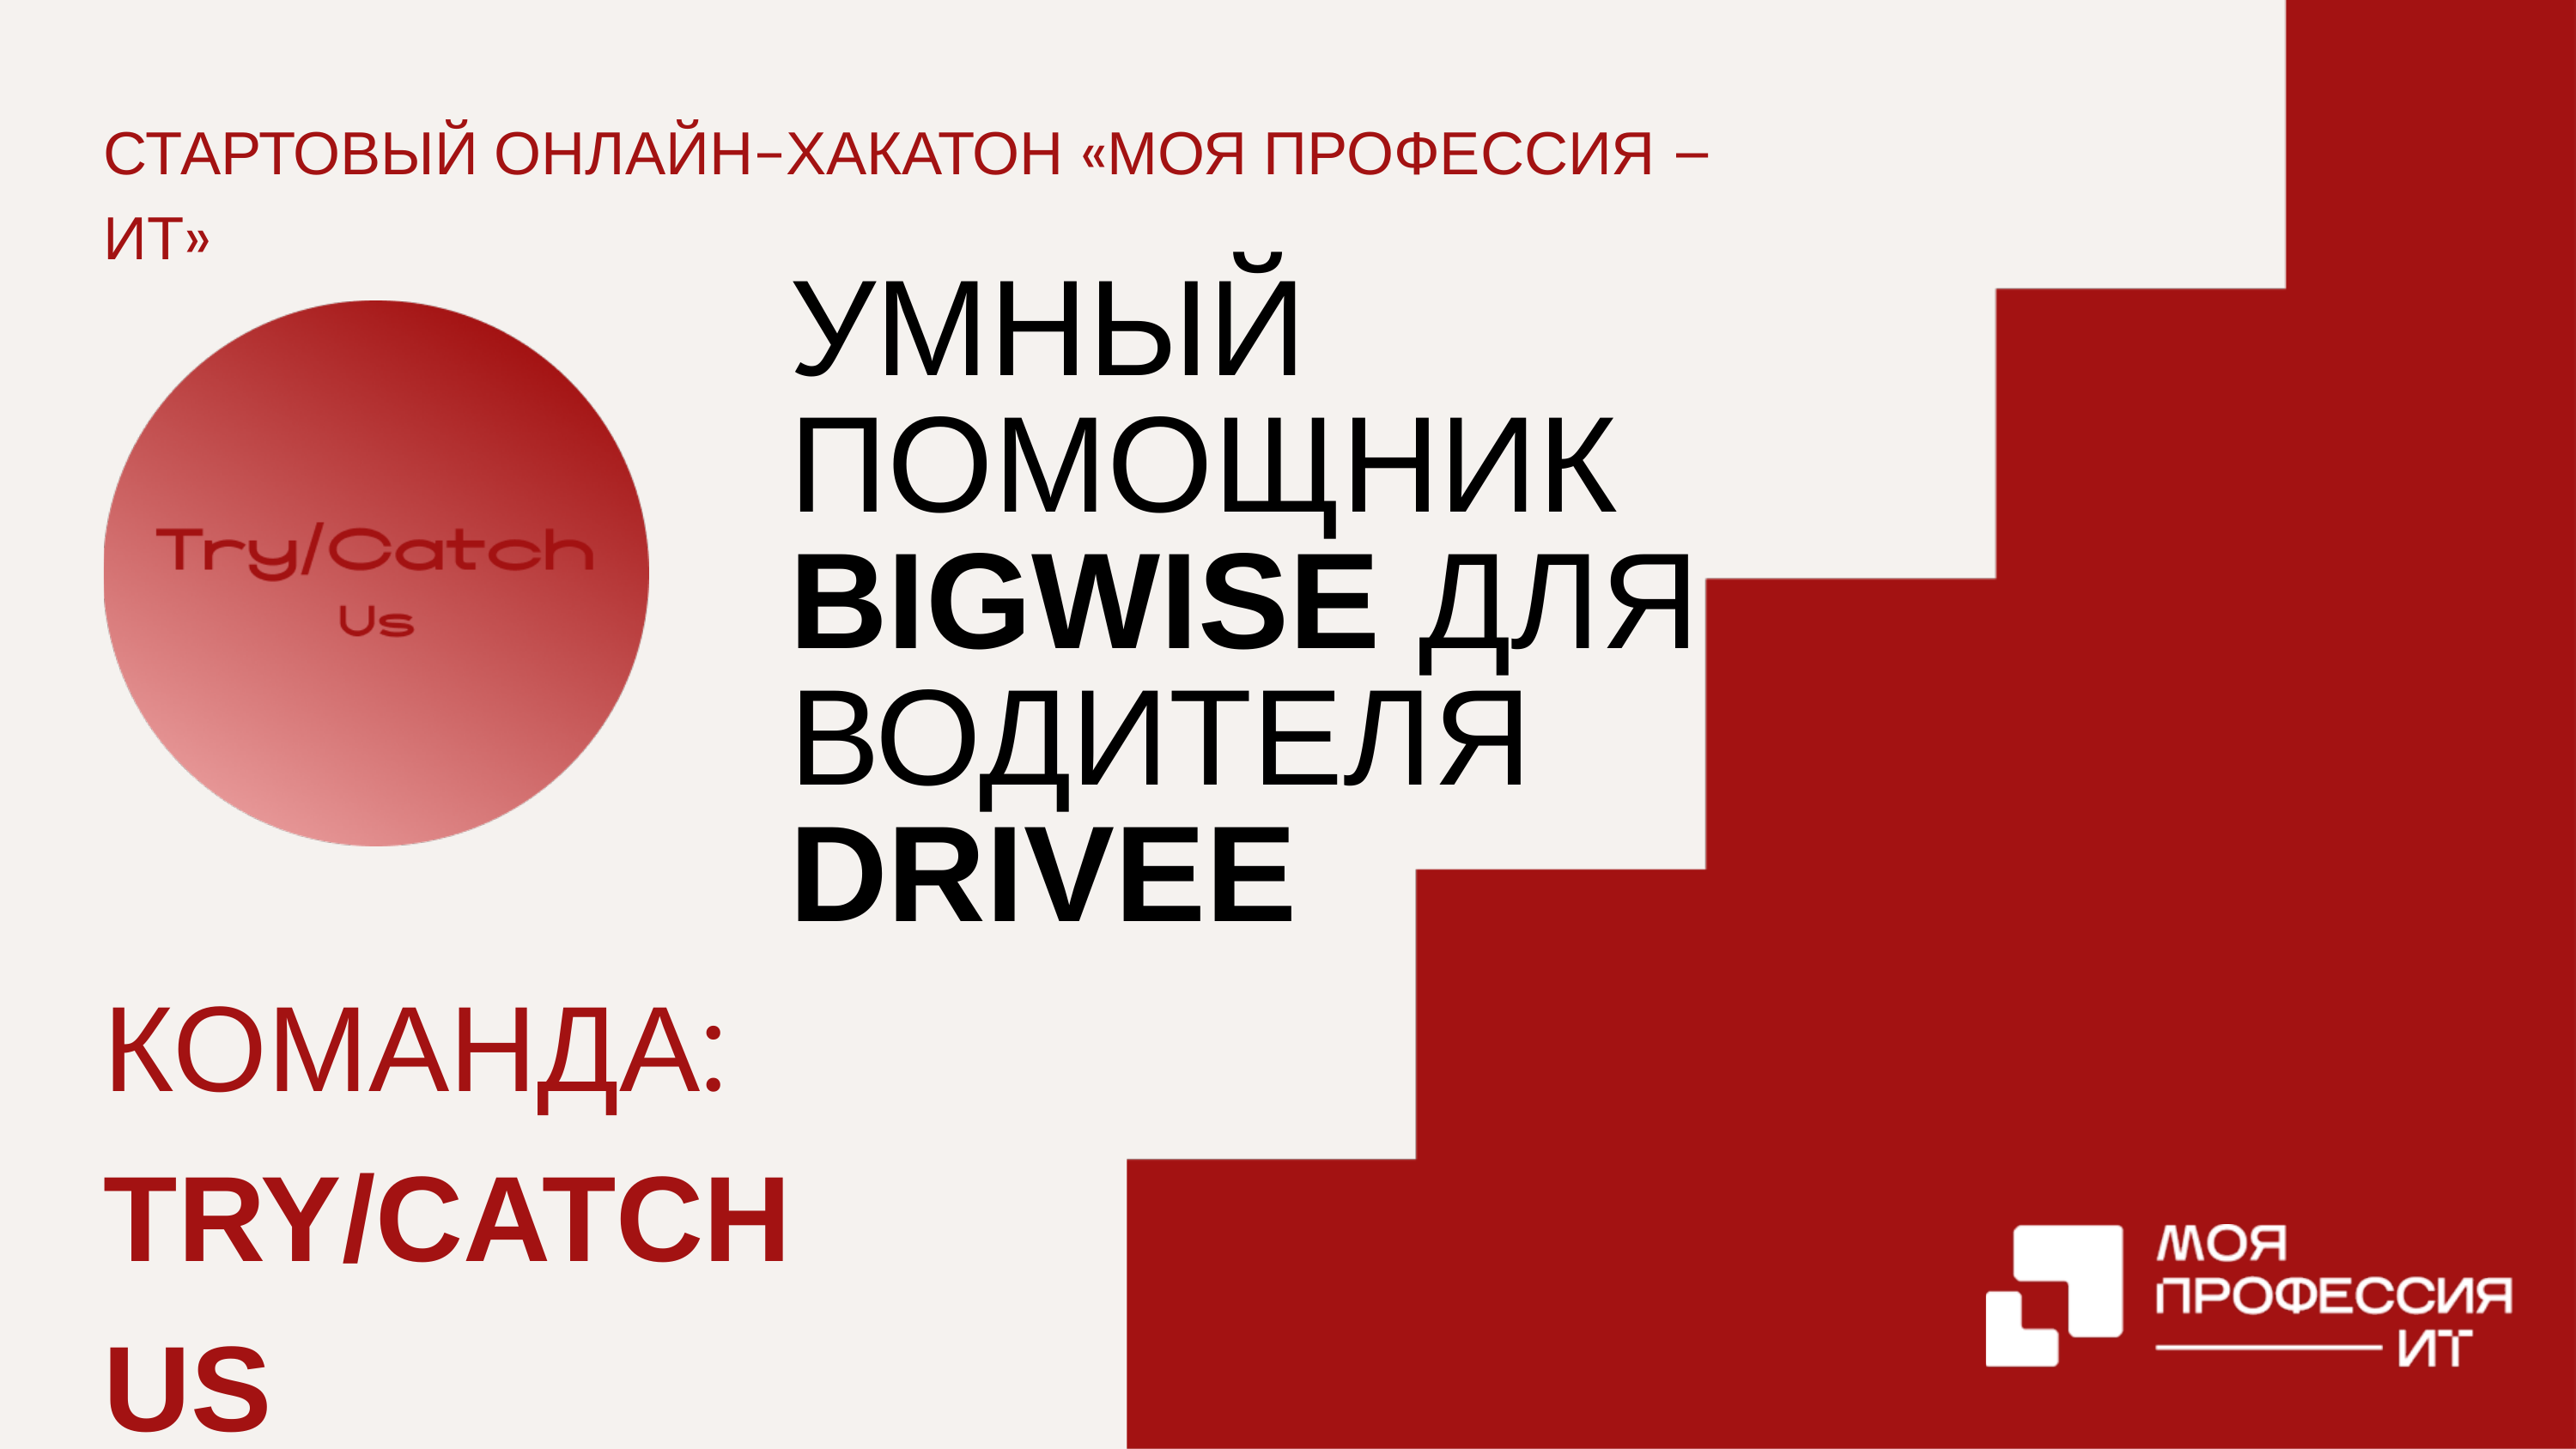

СТАРТОВЫЙ ОНЛАЙН-ХАКАТОН «МОЯ ПРОФЕССИЯ – ИТ»
УМНЫЙ ПОМОЩНИК BIGWISE ДЛЯ ВОДИТЕЛЯ DRIVEE

КОМАНДА: TRY/CATCH US